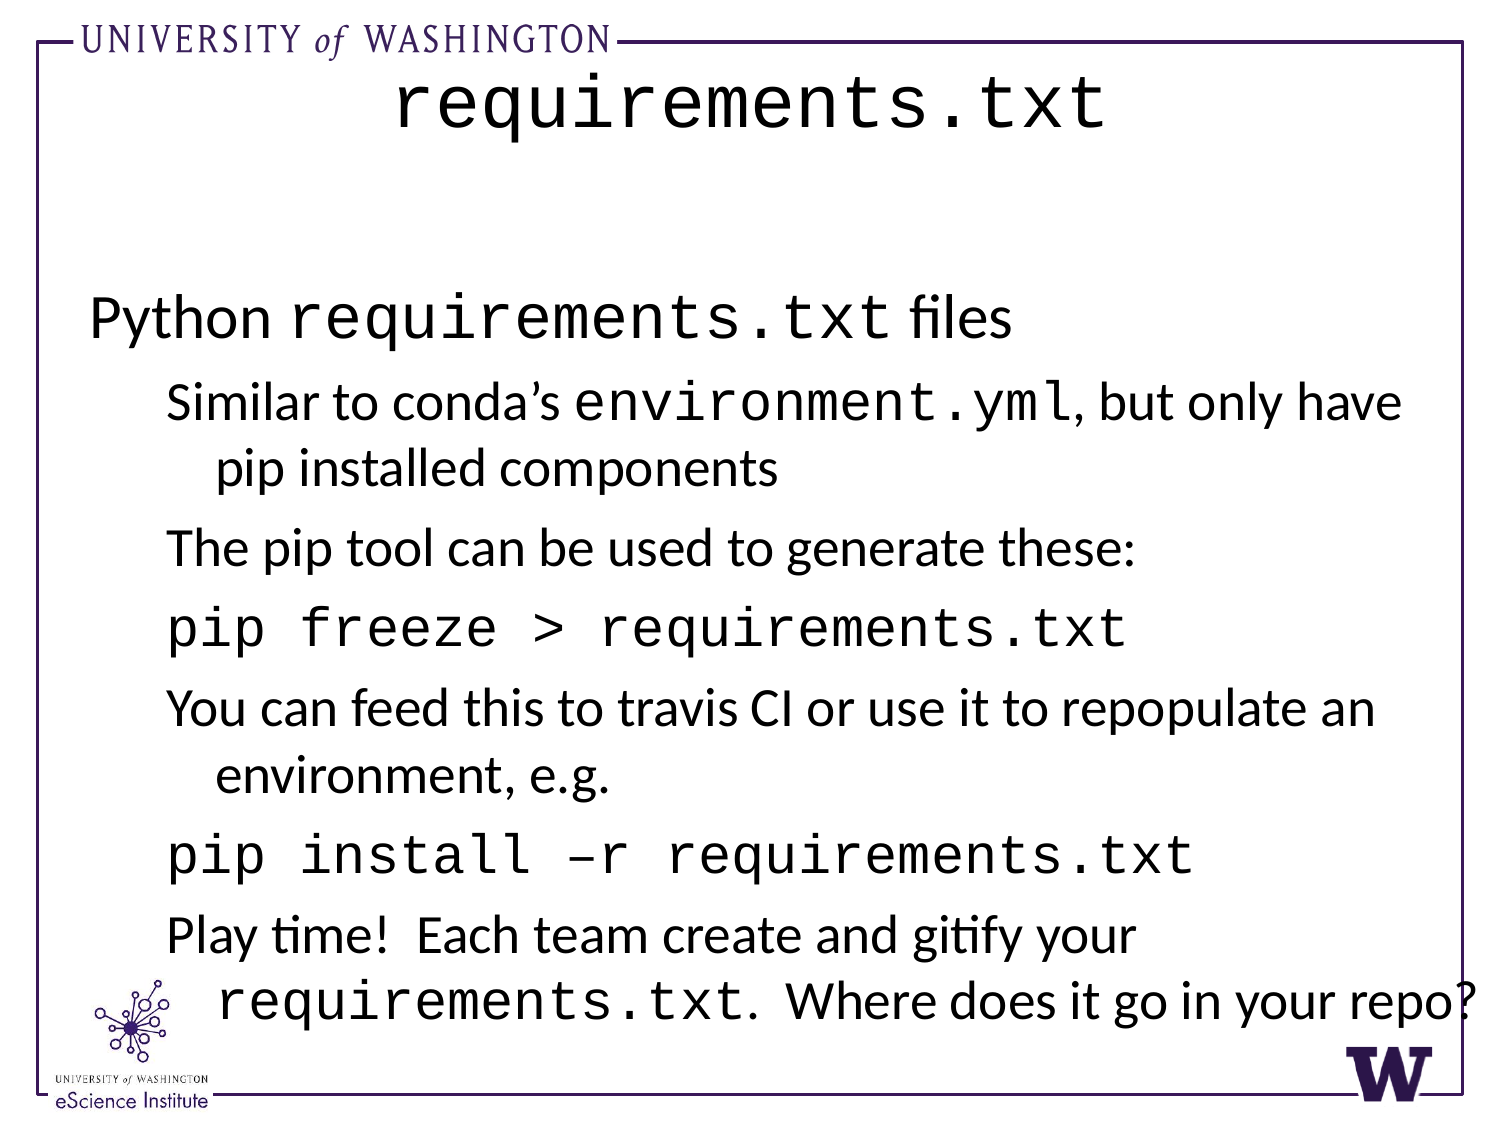

# requirements.txt
Python requirements.txt files
Similar to conda’s environment.yml, but only have pip installed components
The pip tool can be used to generate these:
	pip freeze > requirements.txt
You can feed this to travis CI or use it to repopulate an environment, e.g.
	pip install –r requirements.txt
Play time!  Each team create and gitify your requirements.txt.  Where does it go in your repo?